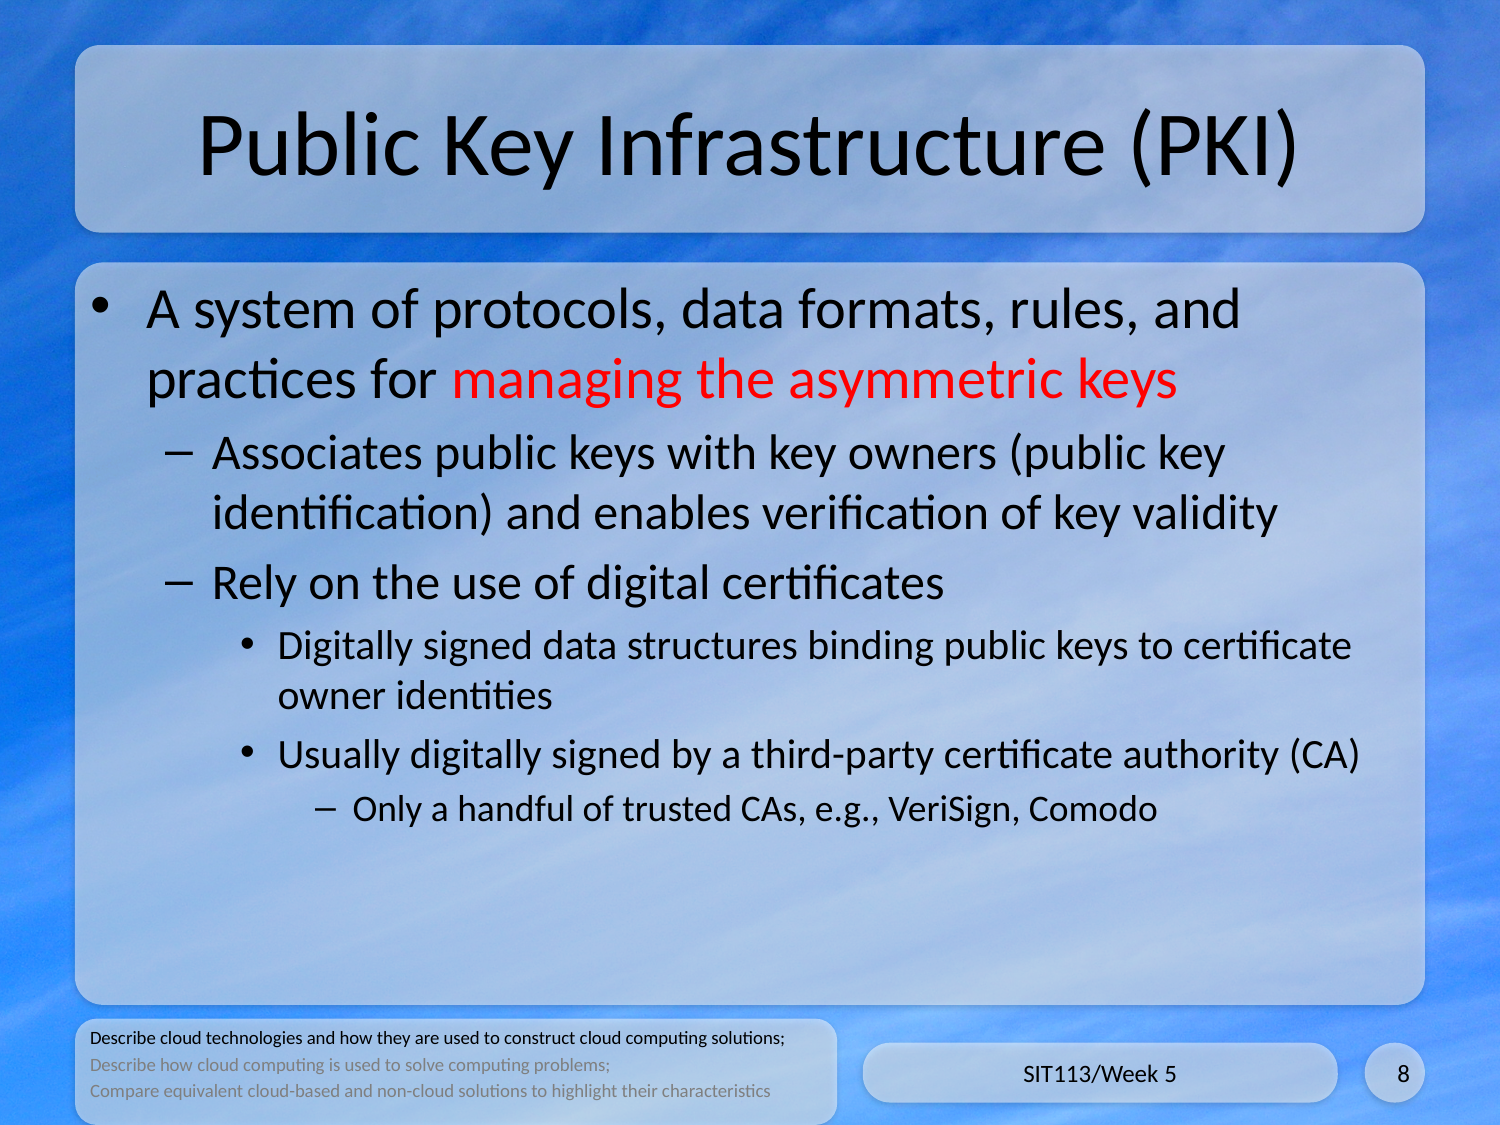

# Public Key Infrastructure (PKI)
A system of protocols, data formats, rules, and practices for managing the asymmetric keys
Associates public keys with key owners (public key identification) and enables verification of key validity
Rely on the use of digital certificates
Digitally signed data structures binding public keys to certificate owner identities
Usually digitally signed by a third-party certificate authority (CA)
Only a handful of trusted CAs, e.g., VeriSign, Comodo
Describe cloud technologies and how they are used to construct cloud computing solutions;
Describe how cloud computing is used to solve computing problems;
Compare equivalent cloud-based and non-cloud solutions to highlight their characteristics
SIT113/Week 5
8